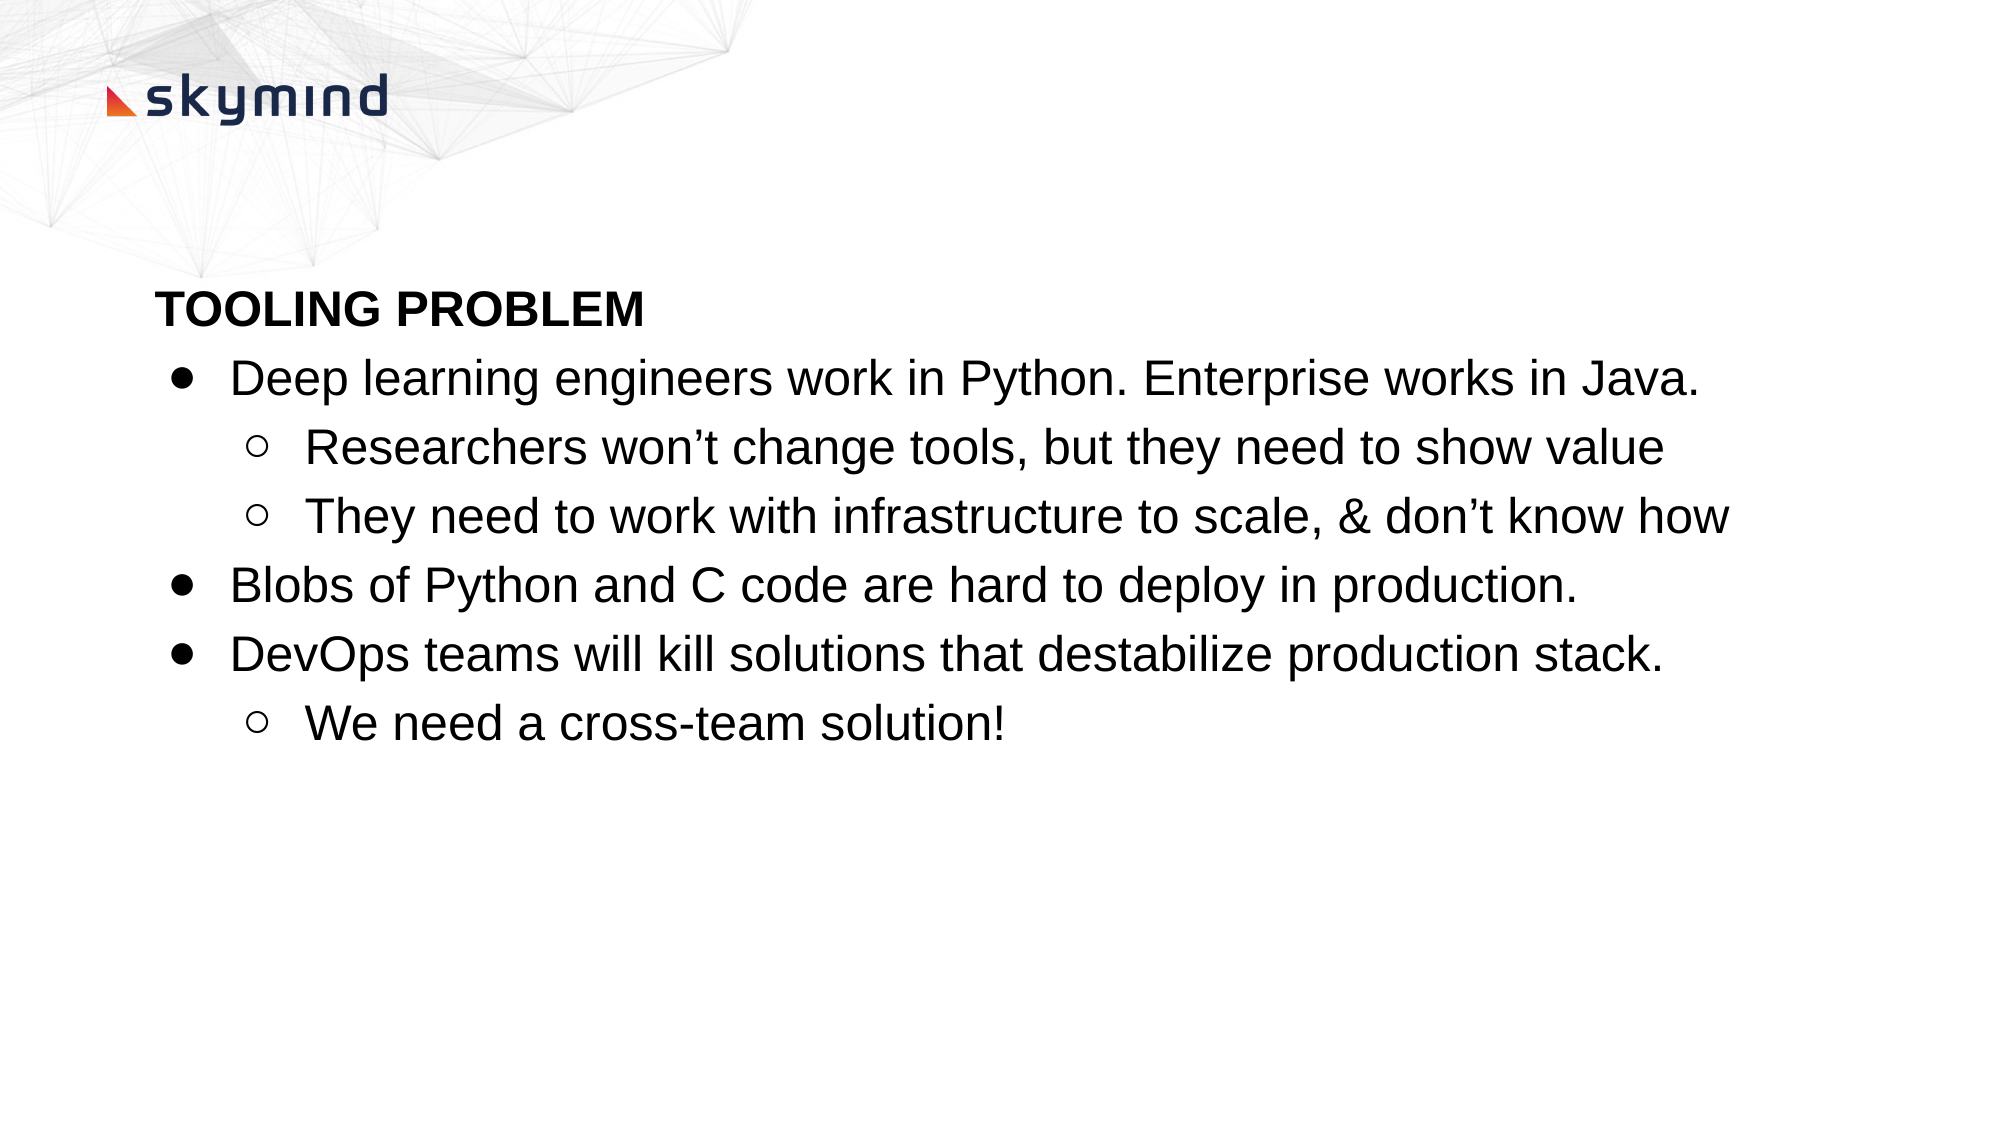

TOOLING PROBLEM
Deep learning engineers work in Python. Enterprise works in Java.
Researchers won’t change tools, but they need to show value
They need to work with infrastructure to scale, & don’t know how
Blobs of Python and C code are hard to deploy in production.
DevOps teams will kill solutions that destabilize production stack.
We need a cross-team solution!